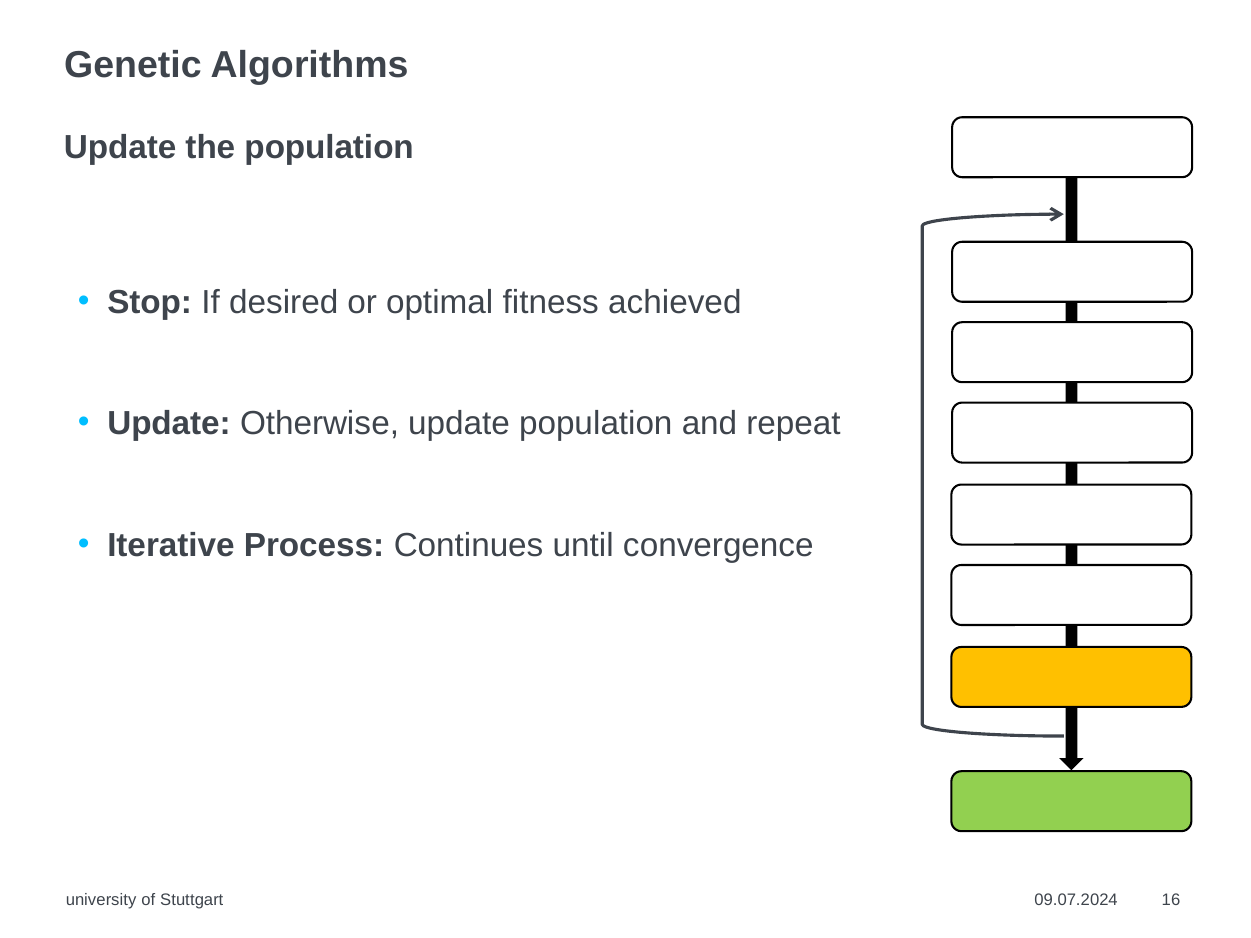

# Genetic Algorithms

Update the population

Stop: If desired or optimal fitness achieved

Update: Otherwise, update population and repeat

Iterative Process: Continues until convergence

university of Stuttgart
09.07.2024
16